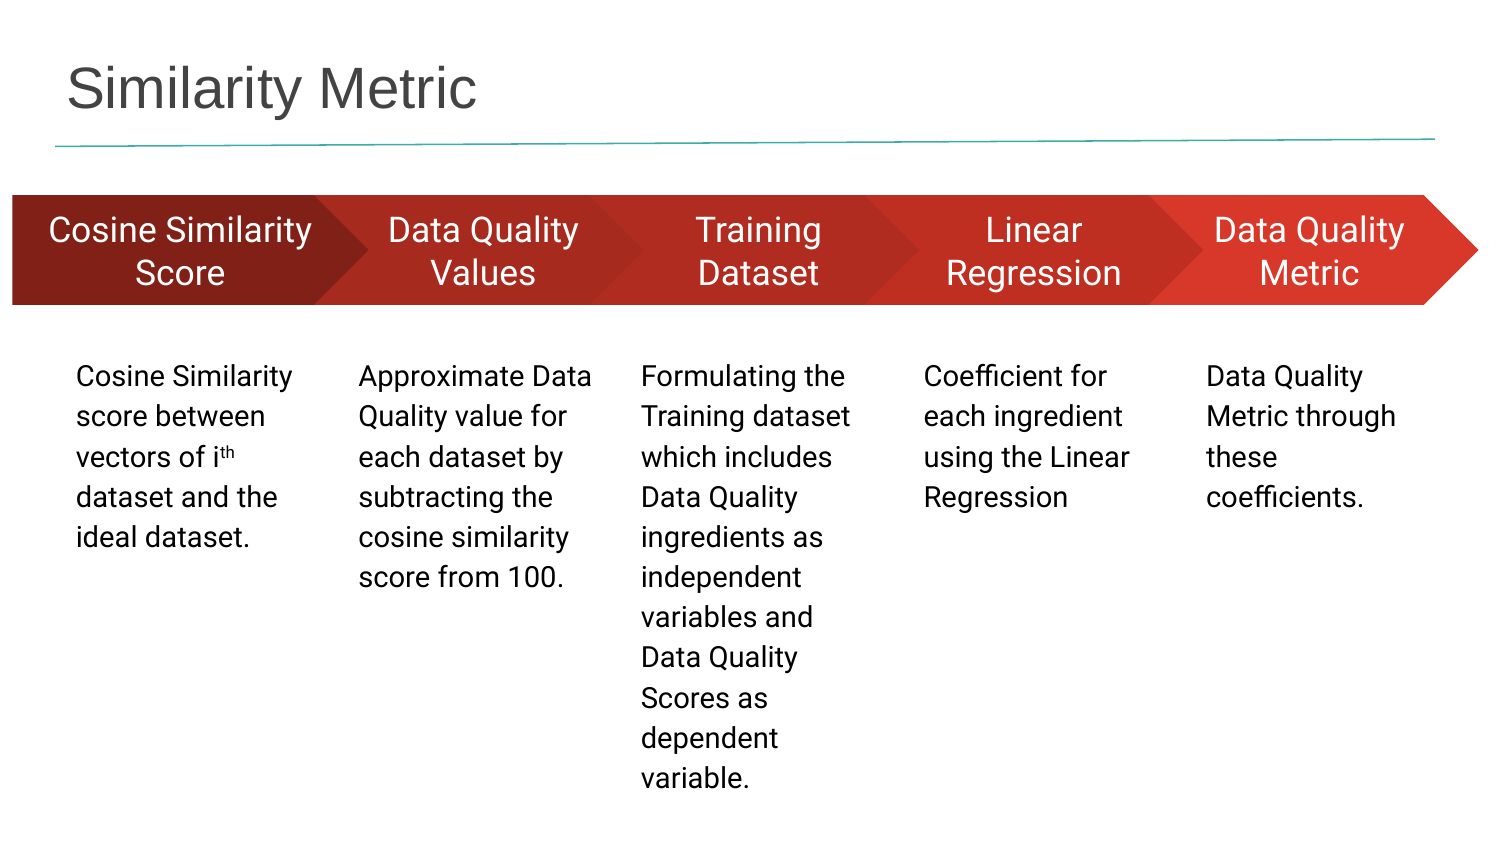

# Similarity Metric
Data Quality Values
Approximate Data Quality value for each dataset by subtracting the cosine similarity score from 100.

Training Dataset
Formulating the Training dataset which includes Data Quality ingredients as independent variables and Data Quality Scores as dependent variable.

Linear Regression
Coefficient for each ingredient using the Linear Regression

Data Quality Metric
Data Quality Metric through these coefficients.
Cosine Similarity Score
Cosine Similarity score between vectors of ith dataset and the ideal dataset.